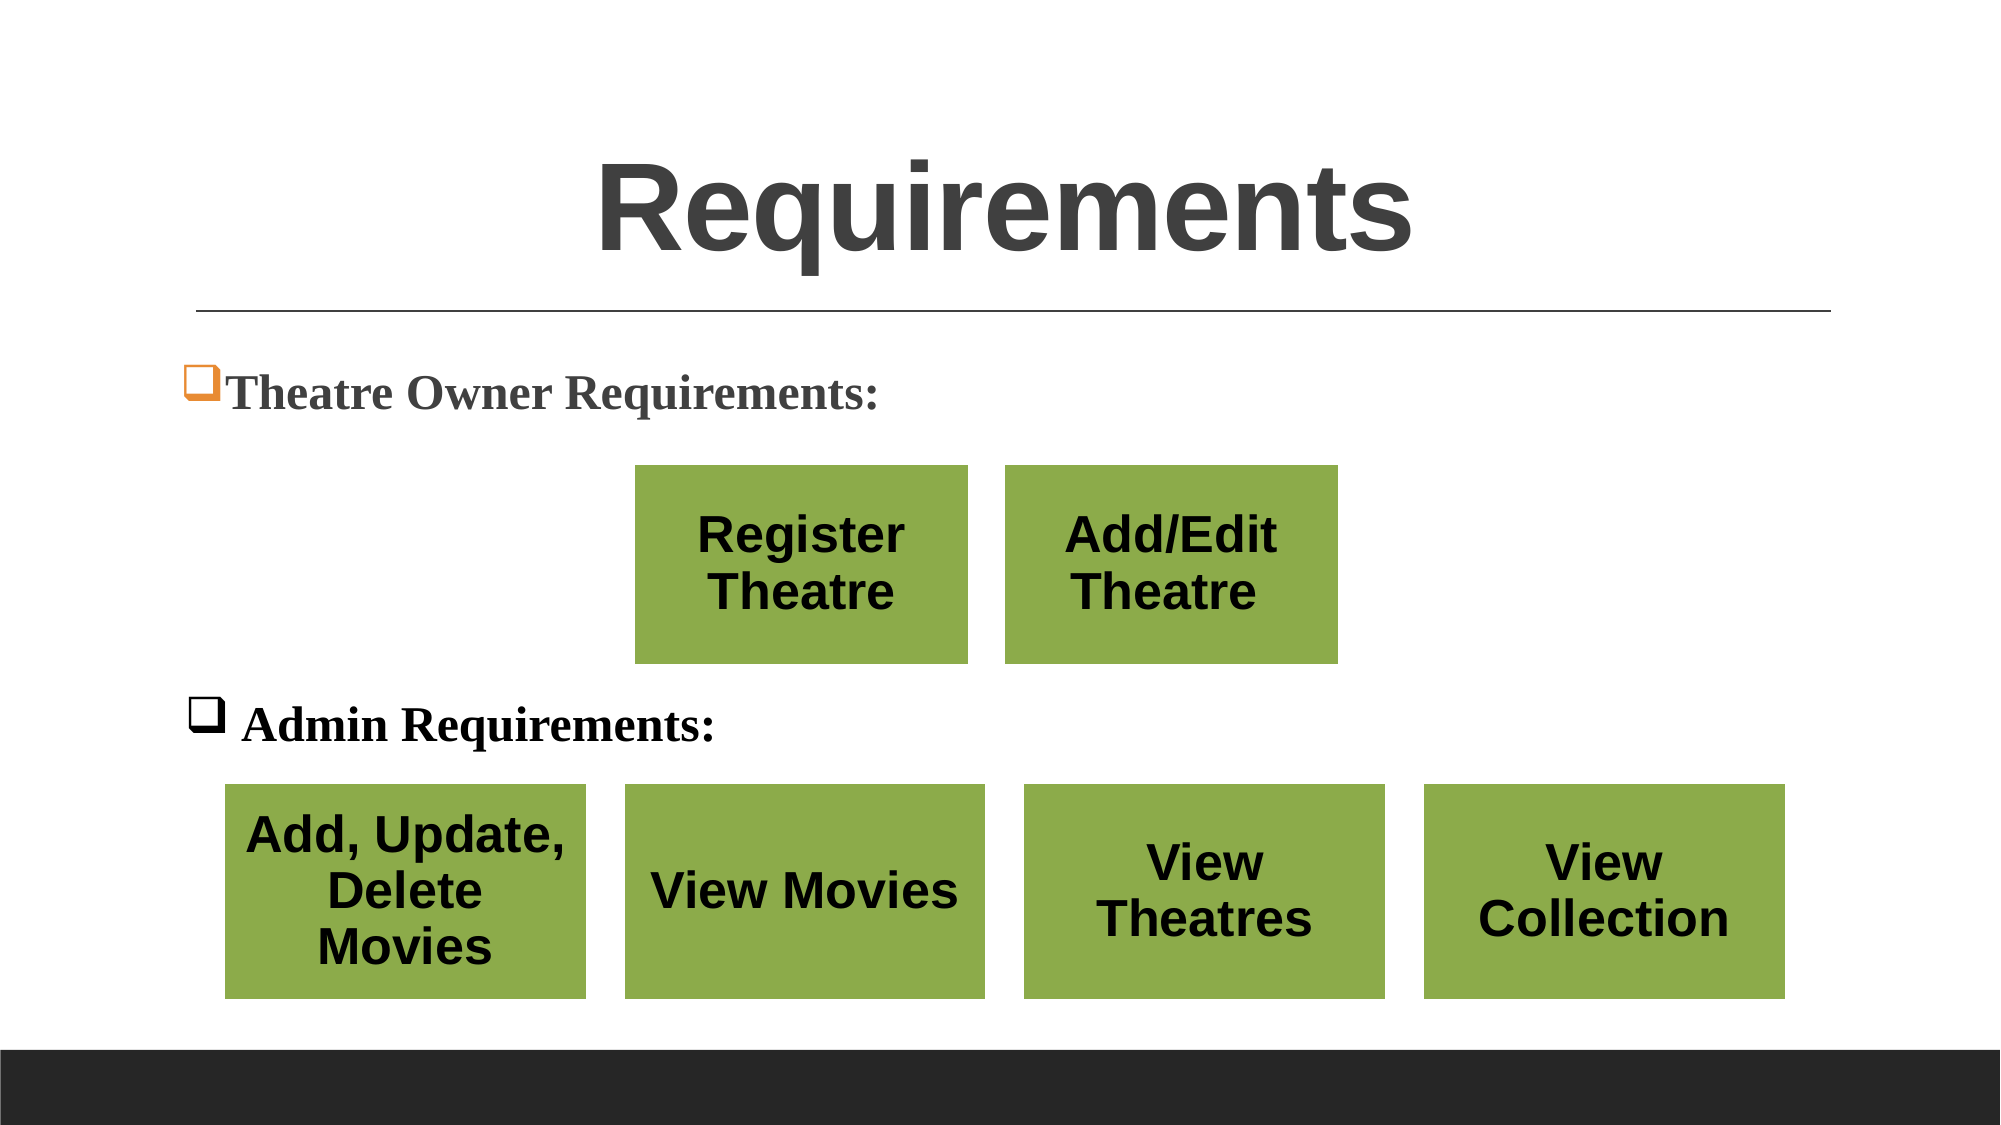

# Requirements
Theatre Owner Requirements:
Register Theatre
Add/Edit Theatre
Admin Requirements:
Add, Update, Delete Movies
View Movies
View Theatres
View Collection